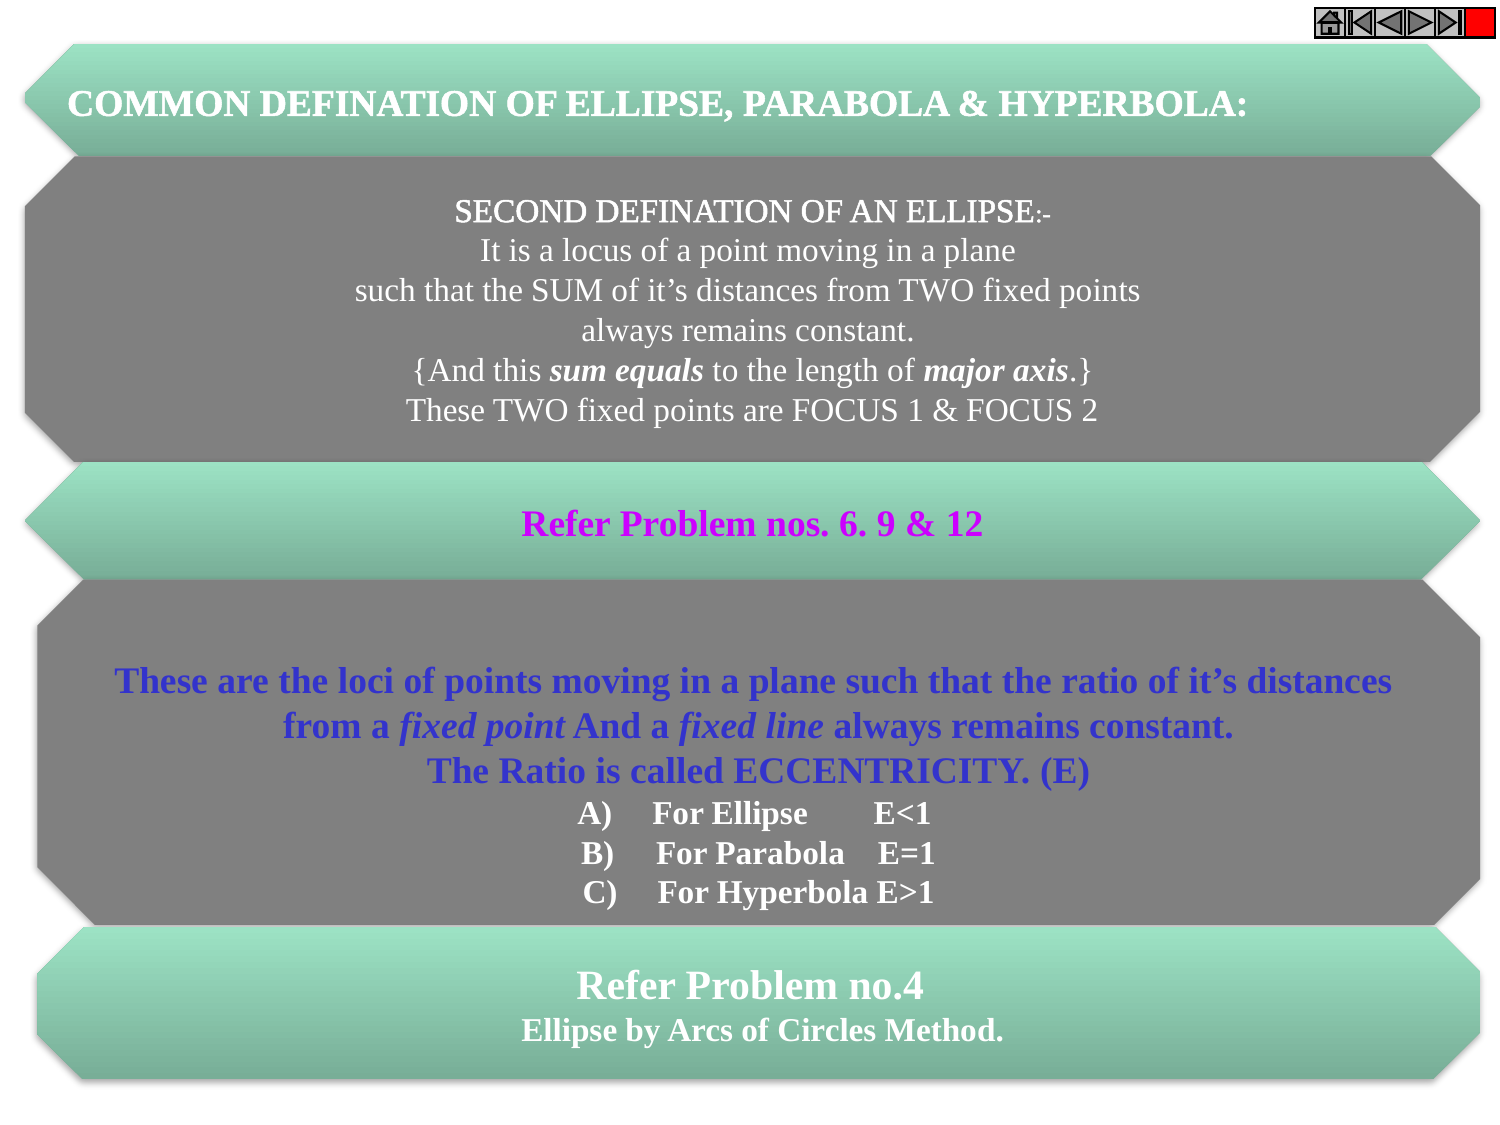

COMMON DEFINATION OF ELLIPSE, PARABOLA & HYPERBOLA:
SECOND DEFINATION OF AN ELLIPSE:-
It is a locus of a point moving in a plane
such that the SUM of it’s distances from TWO fixed points
always remains constant.
{And this sum equals to the length of major axis.}
These TWO fixed points are FOCUS 1 & FOCUS 2
Refer Problem nos. 6. 9 & 12

These are the loci of points moving in a plane such that the ratio of it’s distances
from a fixed point And a fixed line always remains constant.
The Ratio is called ECCENTRICITY. (E)
For Ellipse        E<1
For Parabola    E=1
For Hyperbola E>1
Refer Problem no.4
 Ellipse by Arcs of Circles Method.